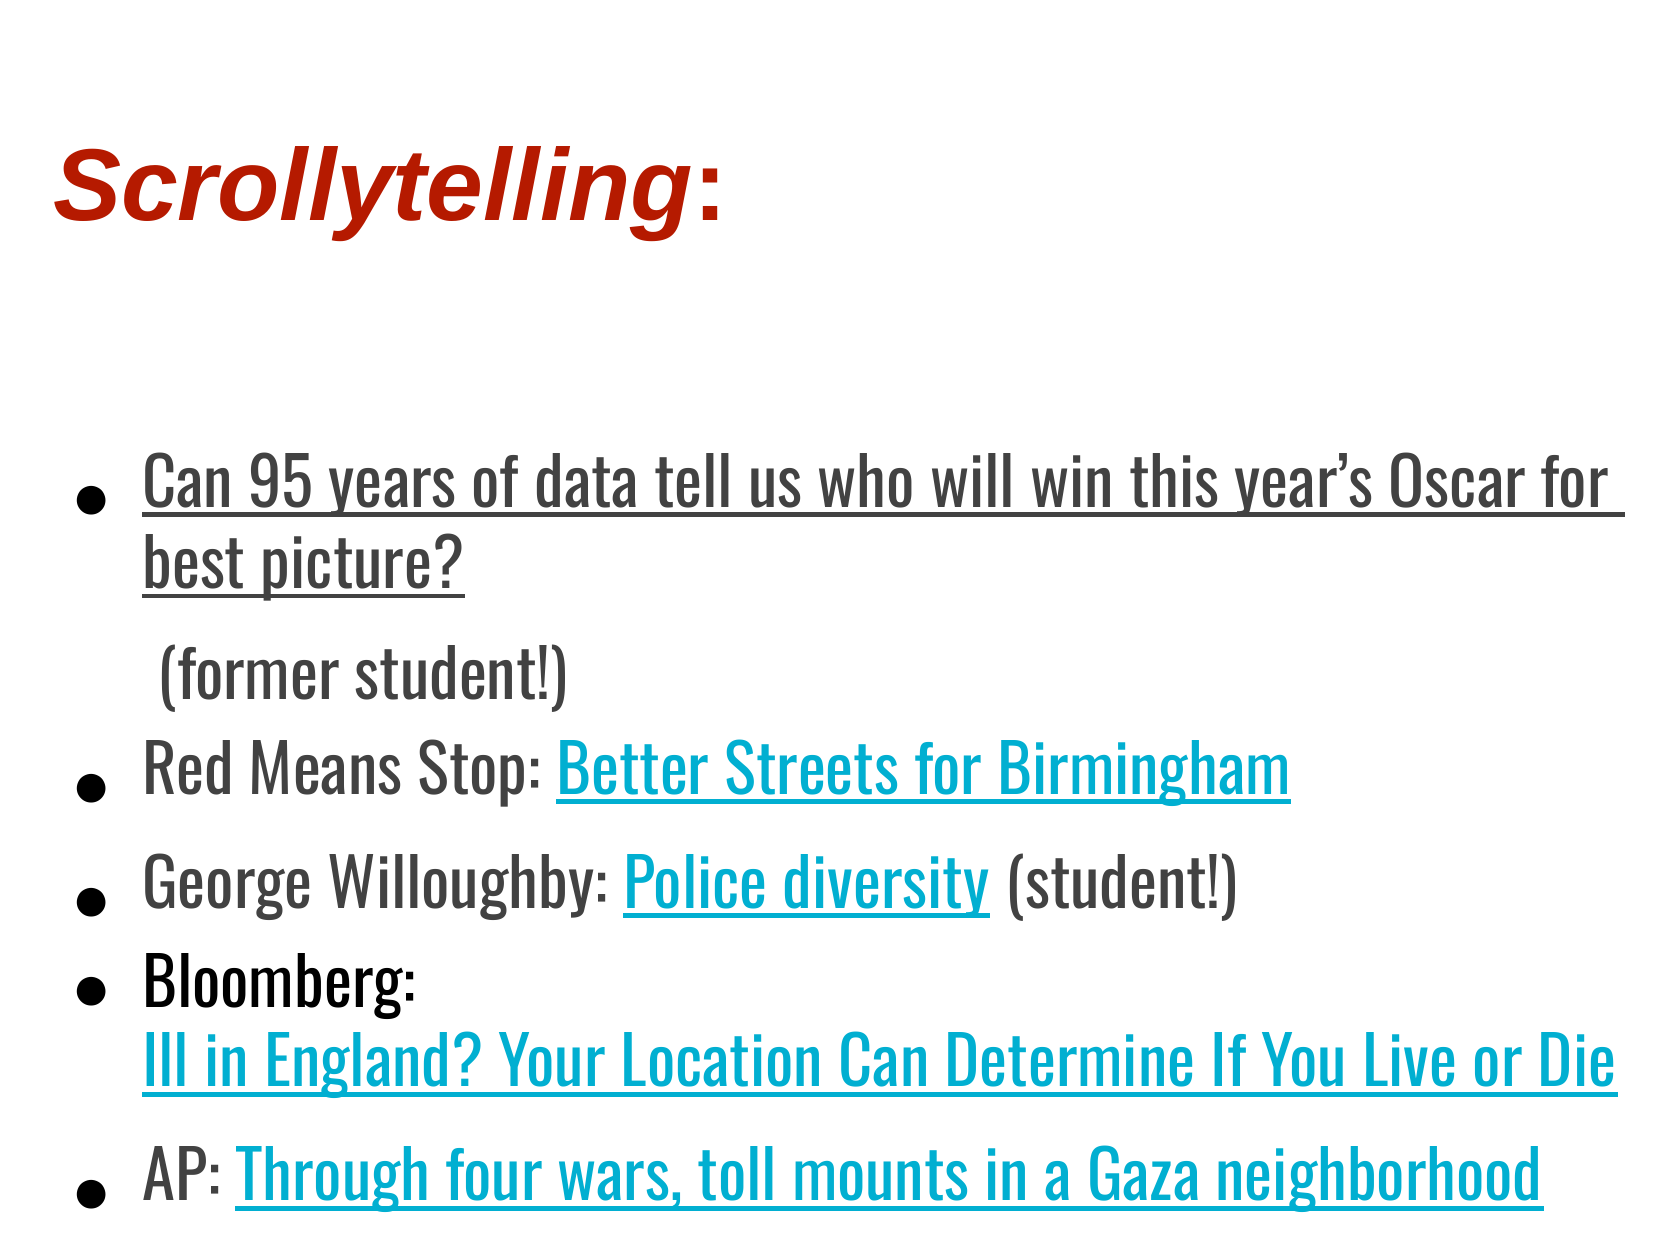

Scrollytelling:
Can 95 years of data tell us who will win this year’s Oscar for best picture? (former student!)
Red Means Stop: Better Streets for Birmingham
George Willoughby: Police diversity (student!)
Bloomberg: Ill in England? Your Location Can Determine If You Live or Die
AP: Through four wars, toll mounts in a Gaza neighborhood
ESPN: Inside US Open champion Carlos Alcaraz's game